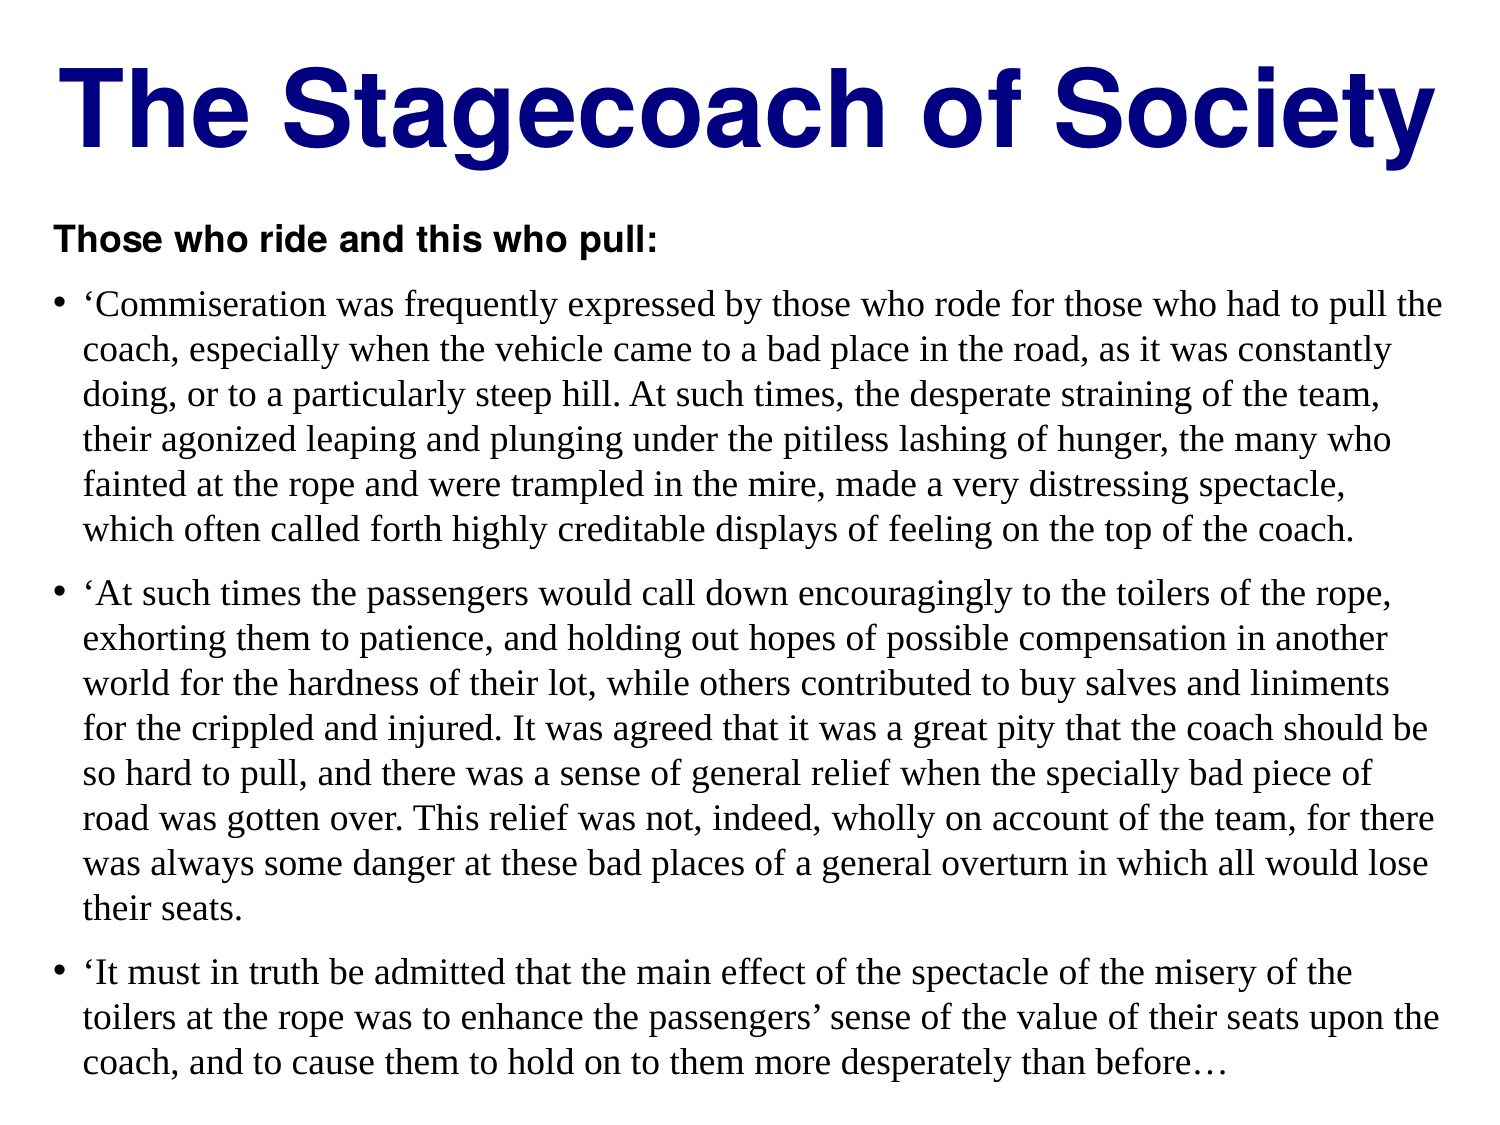

The Stagecoach of Society
Those who ride and this who pull:
‘Commiseration was frequently expressed by those who rode for those who had to pull the coach, especially when the vehicle came to a bad place in the road, as it was constantly doing, or to a particularly steep hill. At such times, the desperate straining of the team, their agonized leaping and plunging under the pitiless lashing of hunger, the many who fainted at the rope and were trampled in the mire, made a very distressing spectacle, which often called forth highly creditable displays of feeling on the top of the coach.
‘At such times the passengers would call down encouragingly to the toilers of the rope, exhorting them to patience, and holding out hopes of possible compensation in another world for the hardness of their lot, while others contributed to buy salves and liniments for the crippled and injured. It was agreed that it was a great pity that the coach should be so hard to pull, and there was a sense of general relief when the specially bad piece of road was gotten over. This relief was not, indeed, wholly on account of the team, for there was always some danger at these bad places of a general overturn in which all would lose their seats.
‘It must in truth be admitted that the main effect of the spectacle of the misery of the toilers at the rope was to enhance the passengers’ sense of the value of their seats upon the coach, and to cause them to hold on to them more desperately than before…